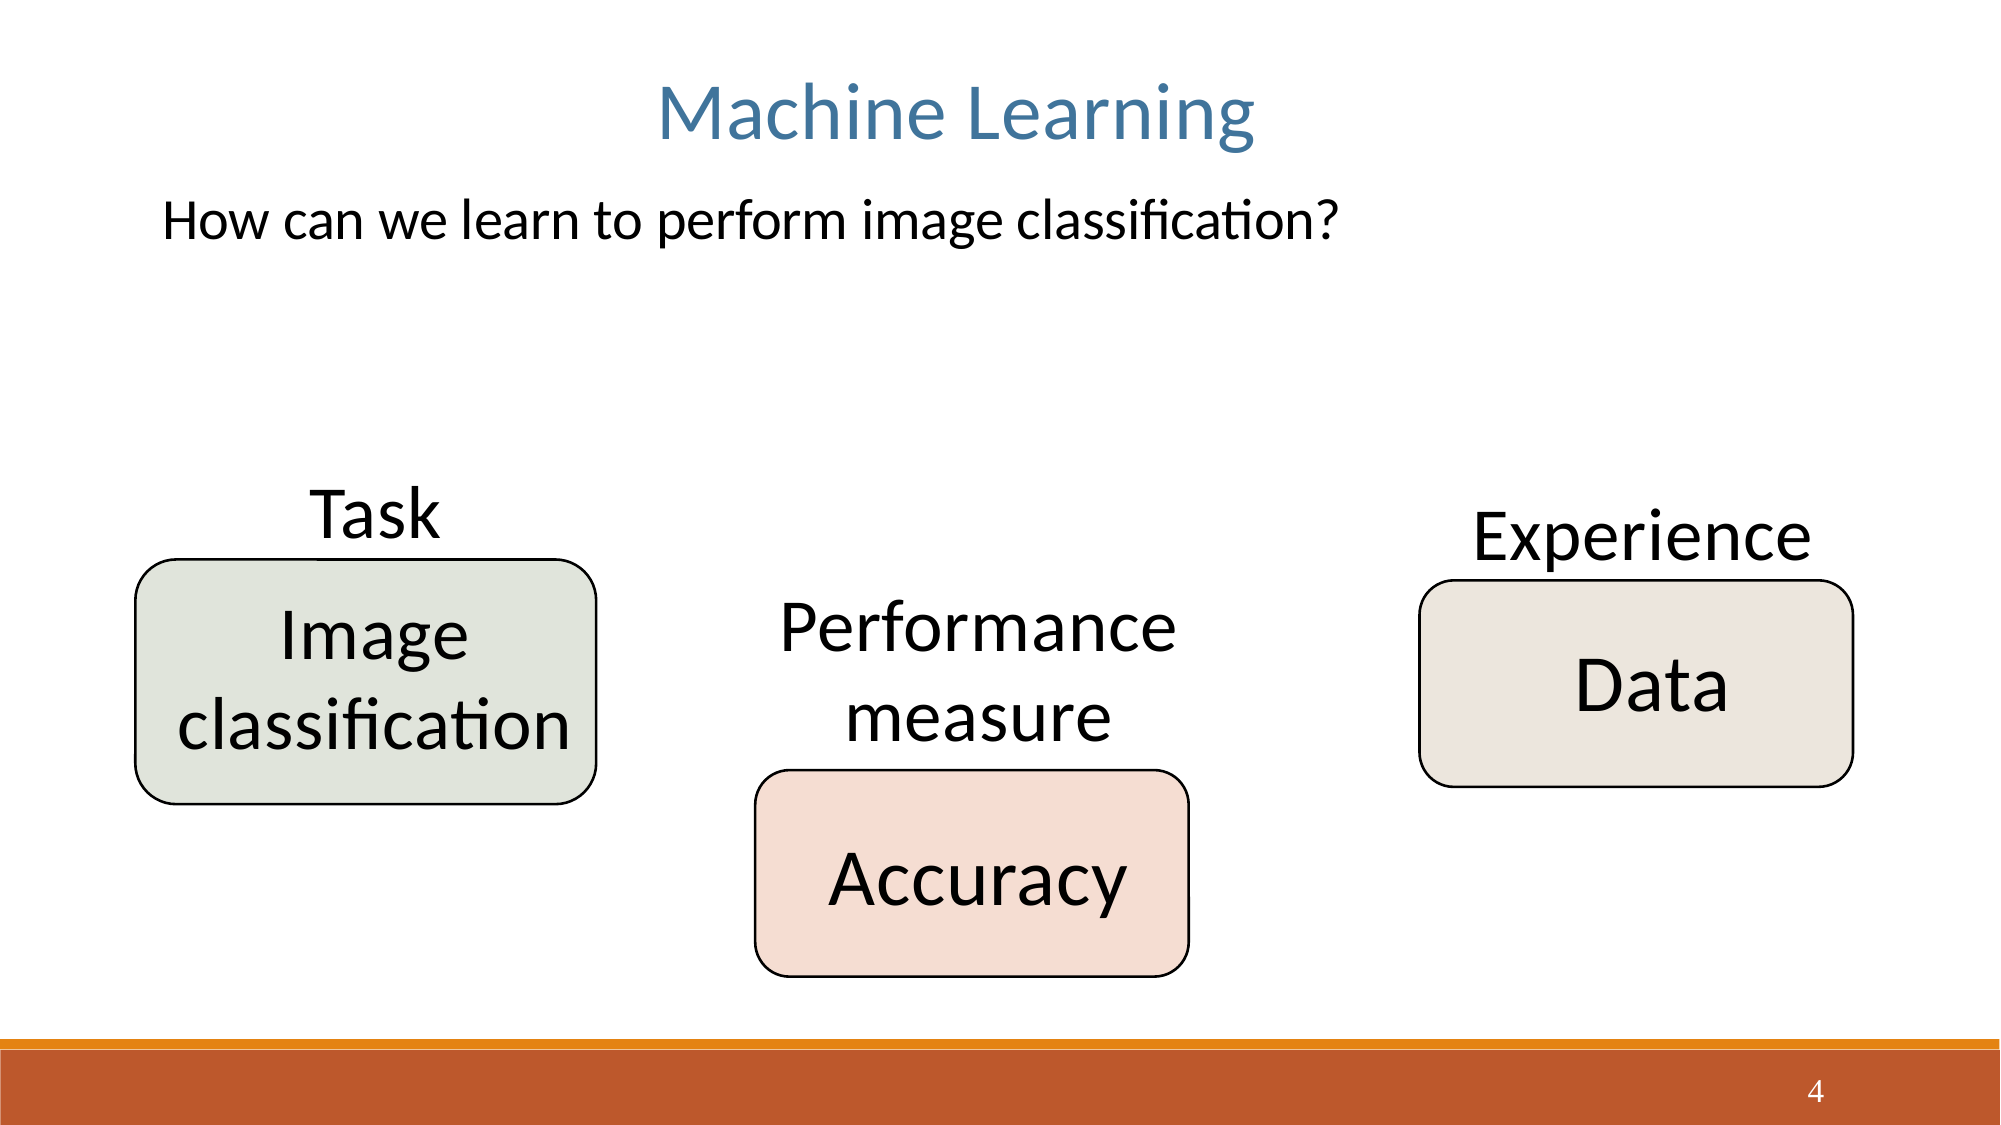

Machine Learning
How can we learn to perform image classification?
Task
Experience

Performance
measure

Image classification
 Data

Accuracy
4